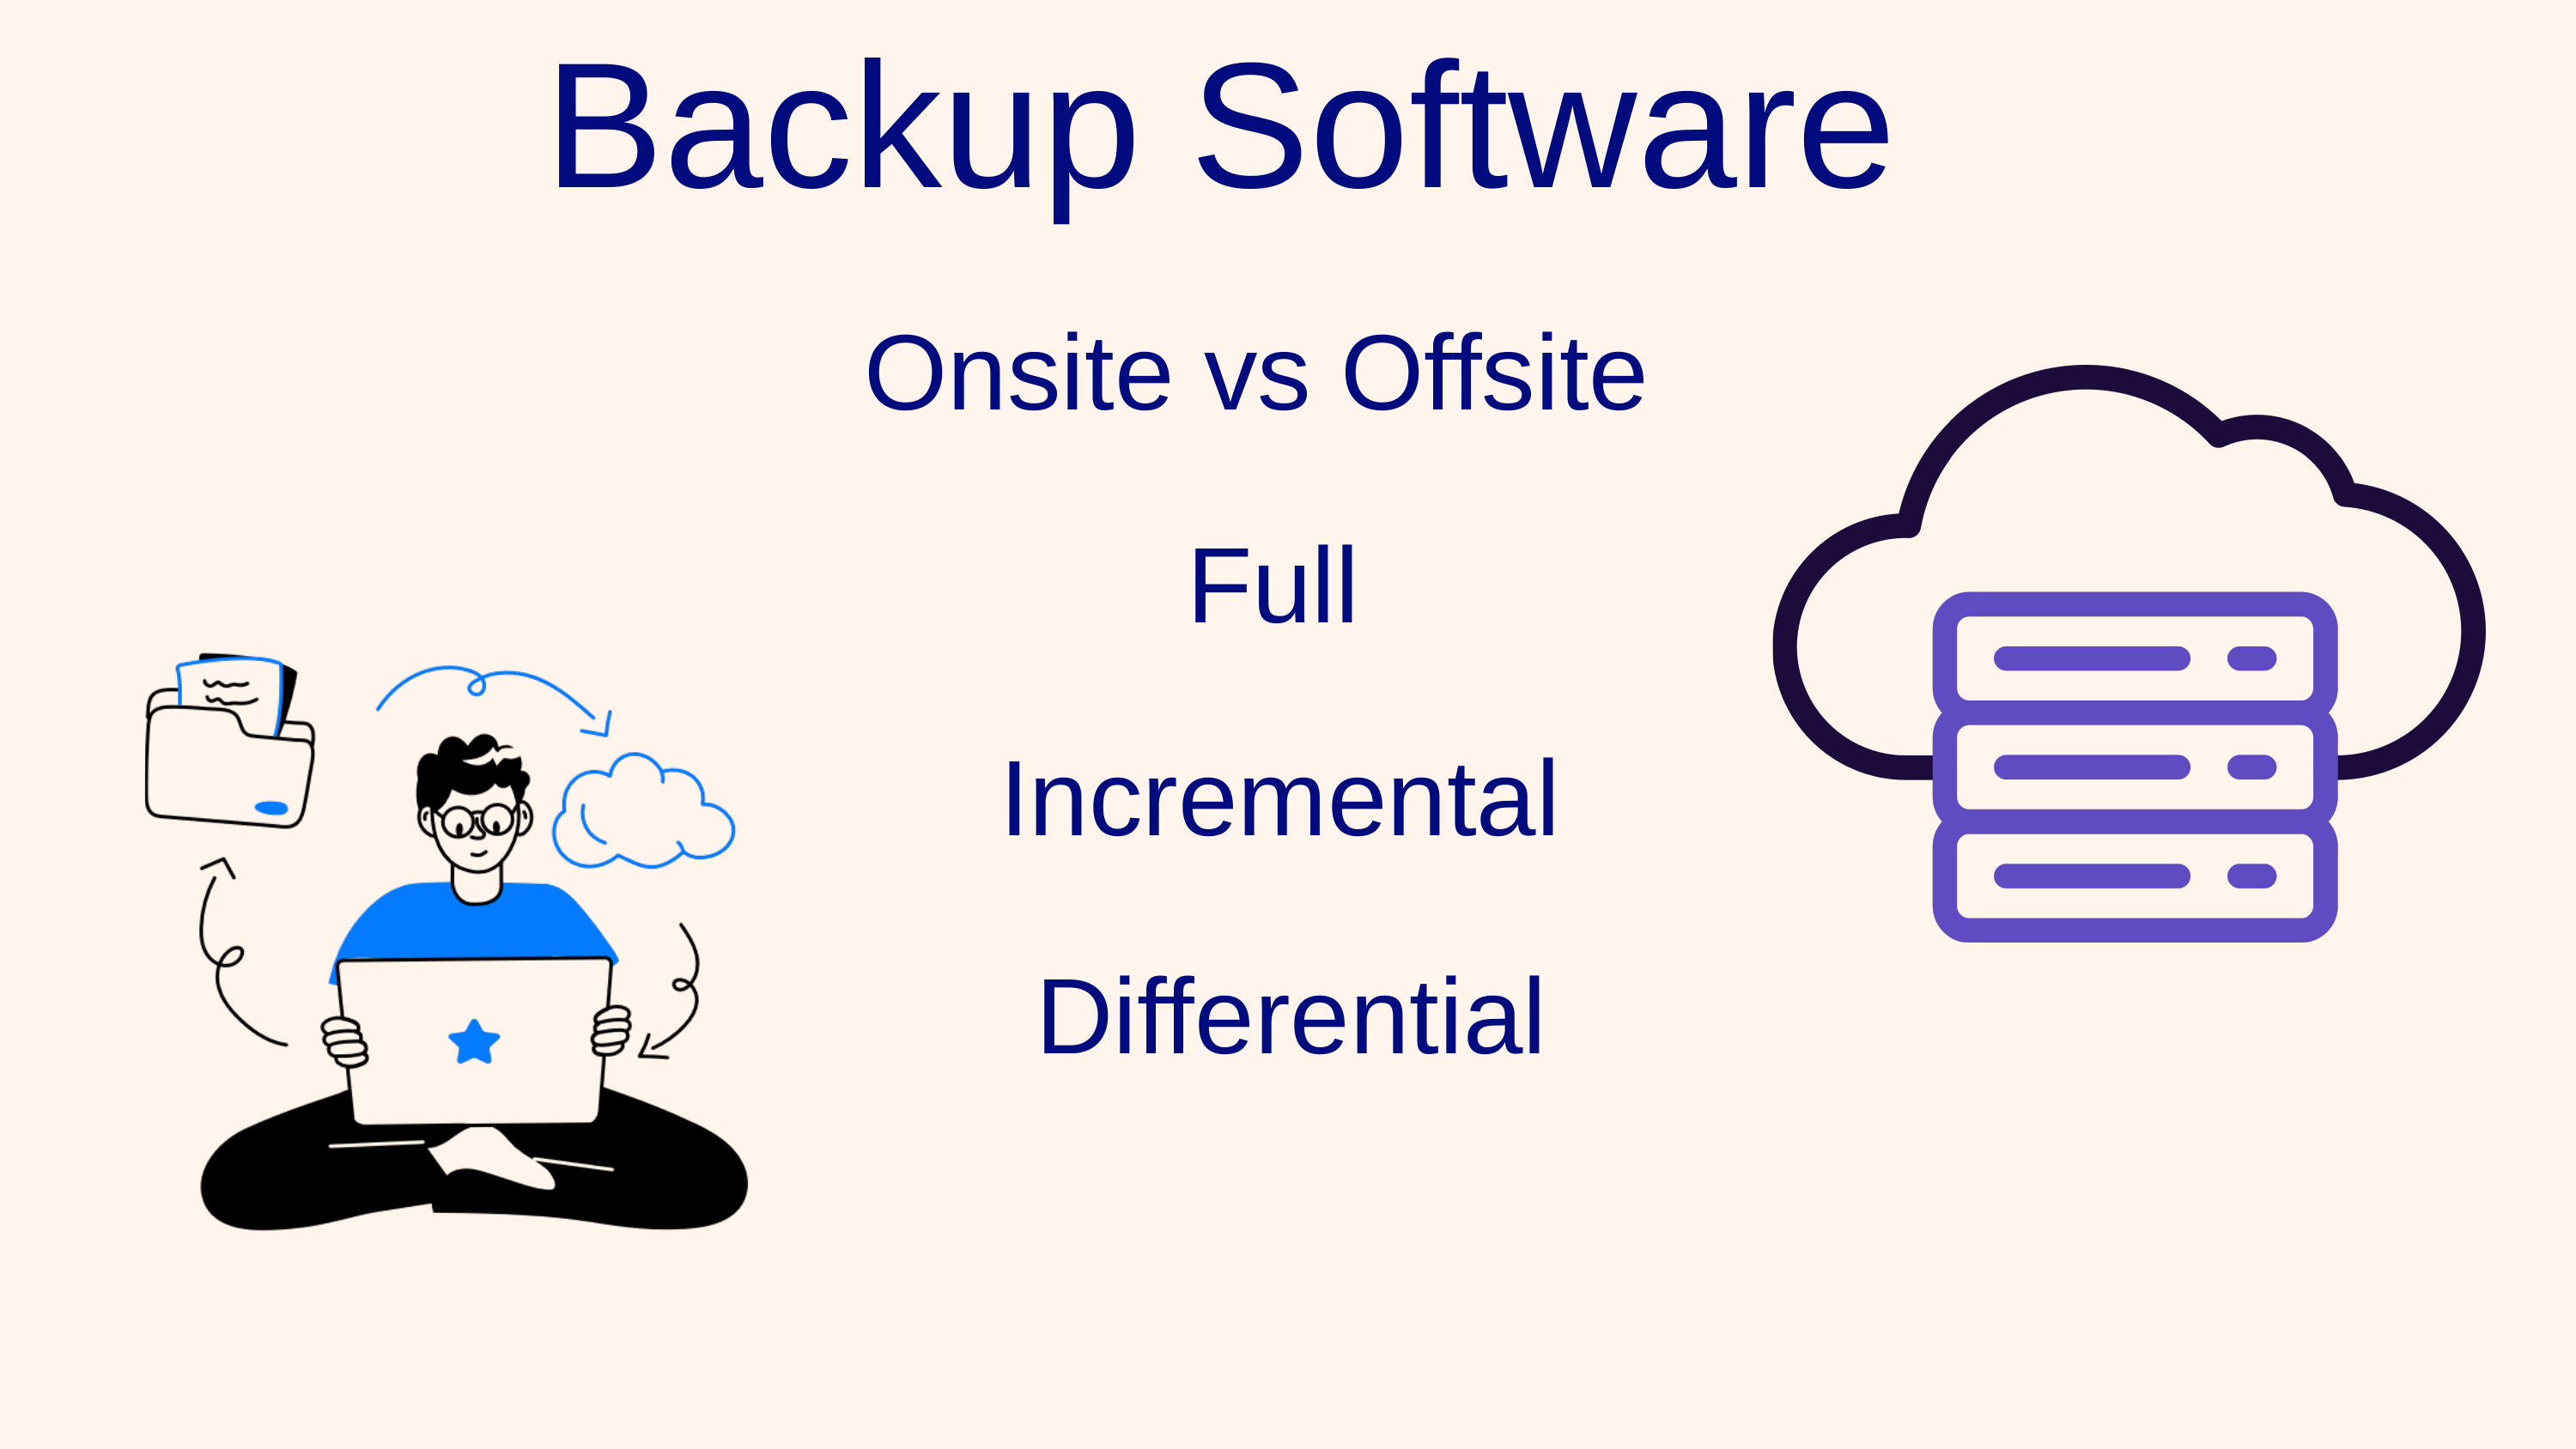

Backup Software
Onsite vs Offsite

Full

Incremental
Differential